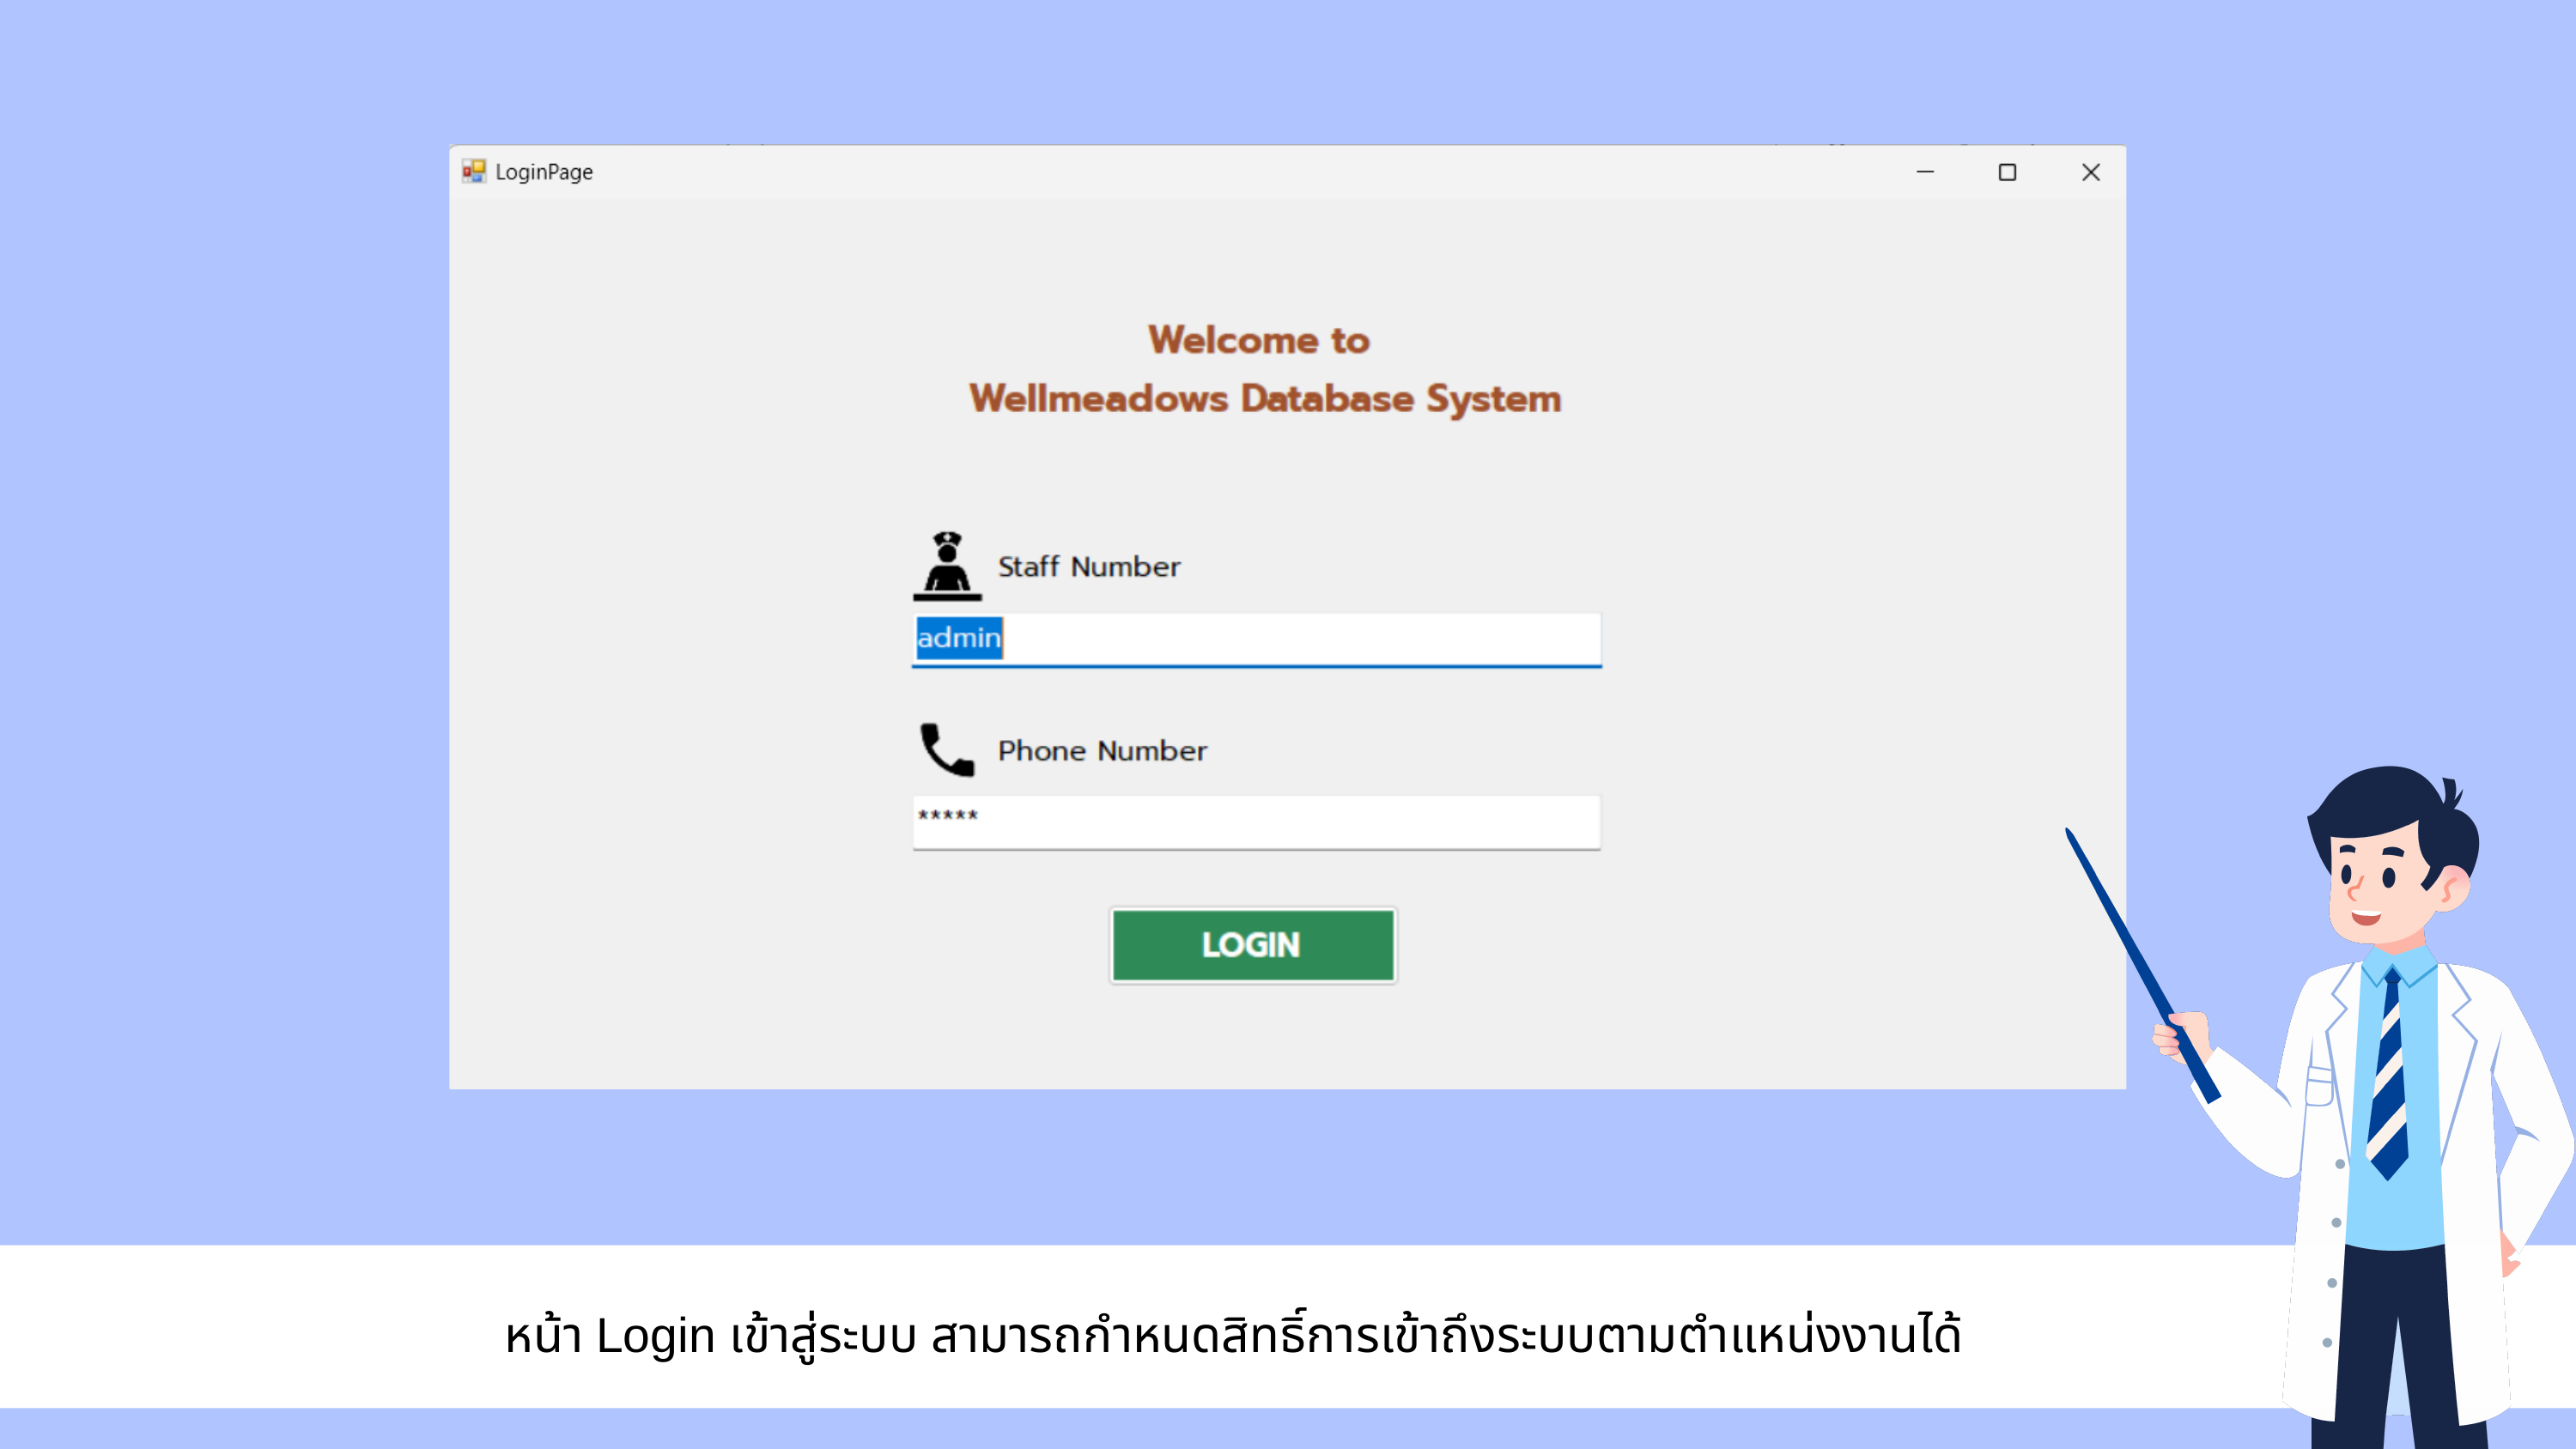

หน้า Login เข้าสู่ระบบ สามารถกำหนดสิทธิ์การเข้าถึงระบบตามตำแหน่งงานได้